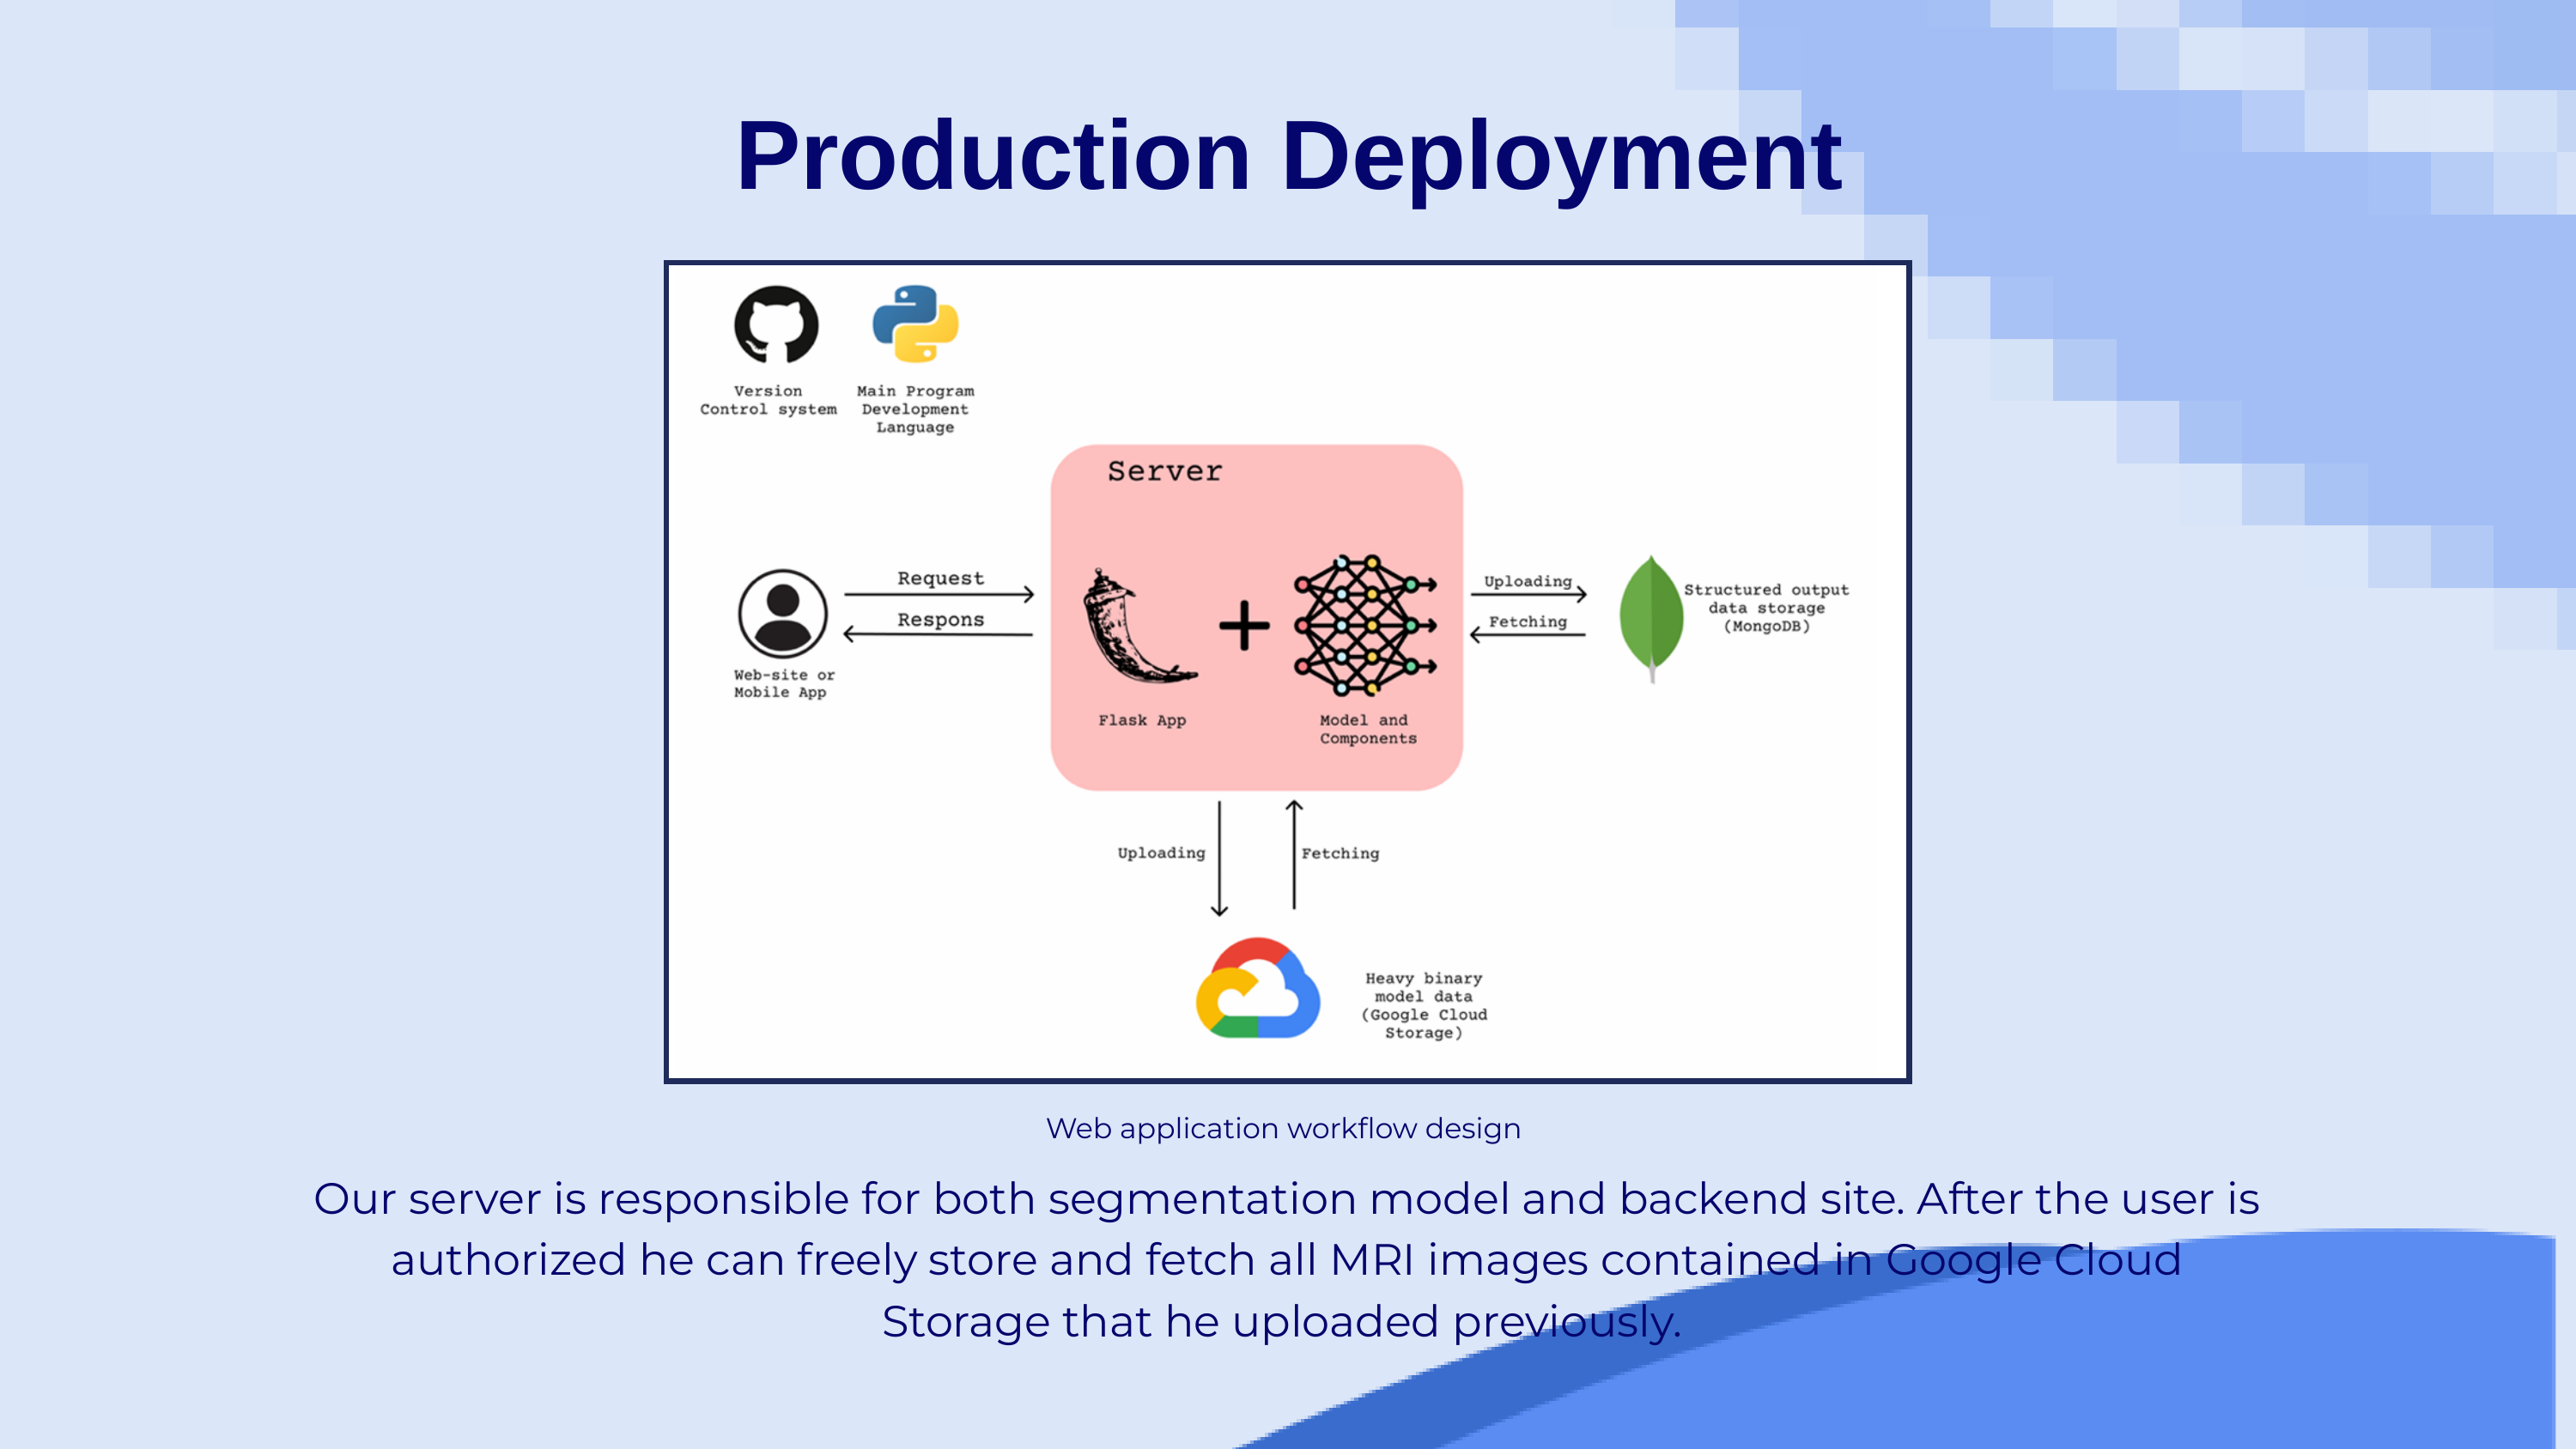

Production Deployment

Web application workflow design

Our server is responsible for both segmentation model and backend site. After the user is authorized he can freely store and fetch all MRI images contained in Google Cloud Storage that he uploaded previously.